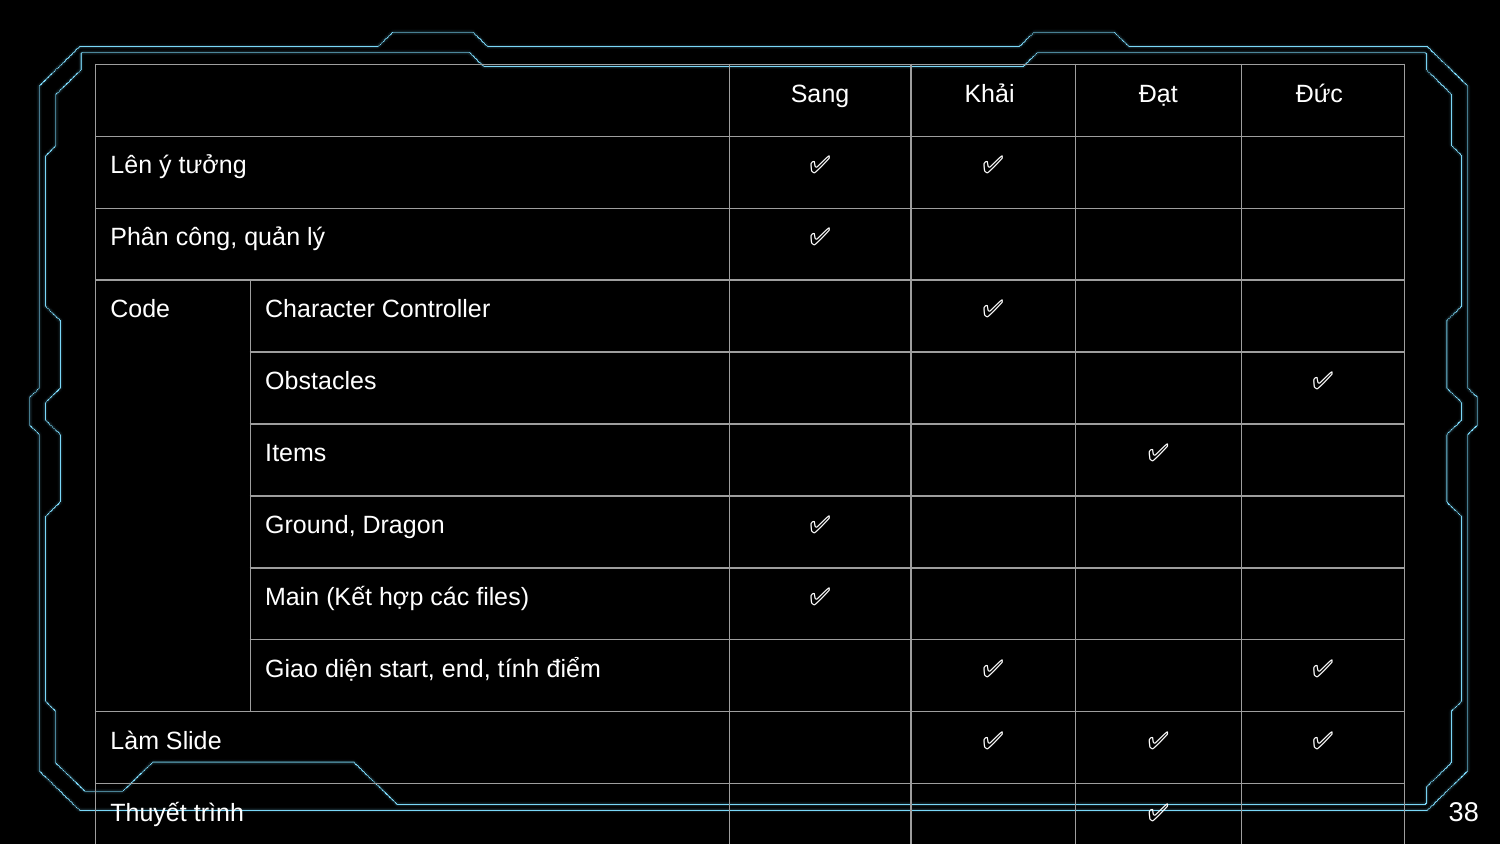

|  |  | Sang | Khải | Đạt | Đức |
| --- | --- | --- | --- | --- | --- |
| Lên ý tưởng |  | ✅ | ✅ |  |  |
| Phân công, quản lý |  | ✅ |  |  |  |
| Code | Character Controller |  | ✅ |  |  |
|  | Obstacles |  |  |  | ✅ |
|  | Items |  |  | ✅ |  |
|  | Ground, Dragon | ✅ |  |  |  |
|  | Main (Kết hợp các files) | ✅ |  |  |  |
|  | Giao diện start, end, tính điểm |  | ✅ |  | ✅ |
| Làm Slide |  |  | ✅ | ✅ | ✅ |
| Thuyết trình |  |  |  | ✅ |  |
| Mức độ hoàn thành |  | 100% | 100% | 100% | 100% |
38